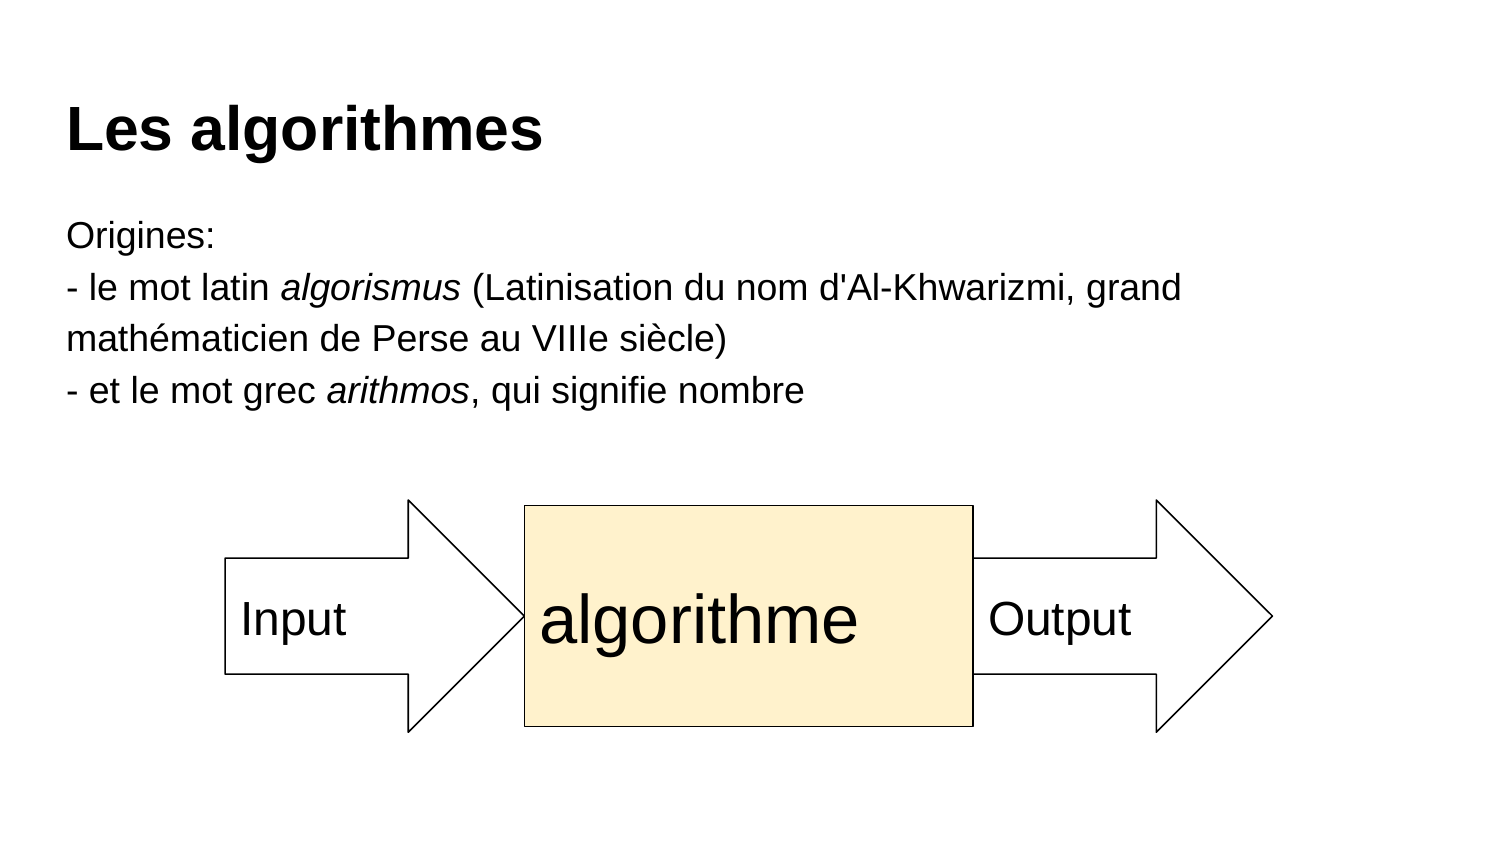

# Les algorithmes
Origines:
- le mot latin algorismus (Latinisation du nom d'Al-Khwarizmi, grand mathématicien de Perse au VIIIe siècle)
- et le mot grec arithmos, qui signifie nombre
Input
Output
algorithme